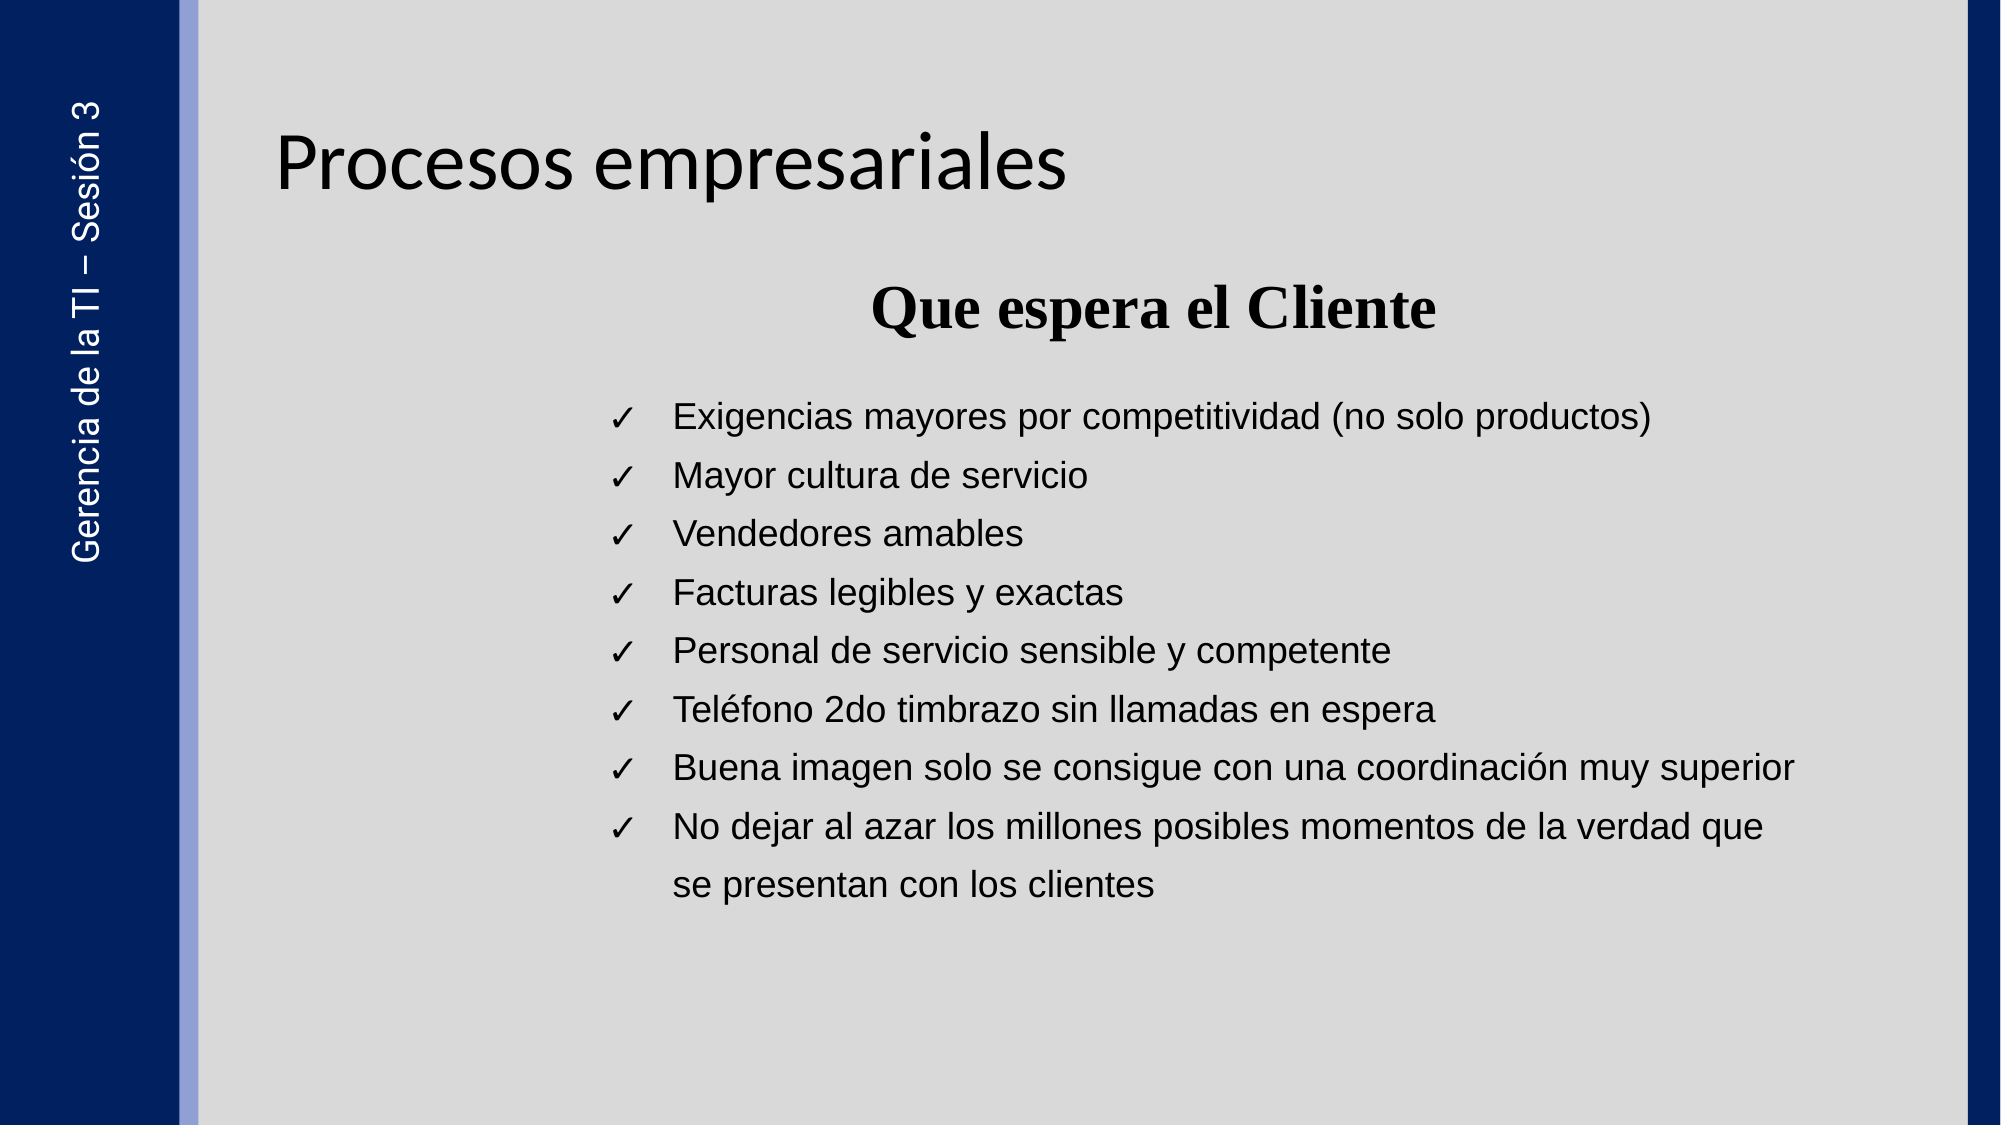

Procesos empresariales
Que espera el Cliente
Exigencias mayores por competitividad (no solo productos)
Mayor cultura de servicio
Vendedores amables
Facturas legibles y exactas
Personal de servicio sensible y competente
Teléfono 2do timbrazo sin llamadas en espera
Buena imagen solo se consigue con una coordinación muy superior
No dejar al azar los millones posibles momentos de la verdad que se presentan con los clientes
Gerencia de la TI – Sesión 3